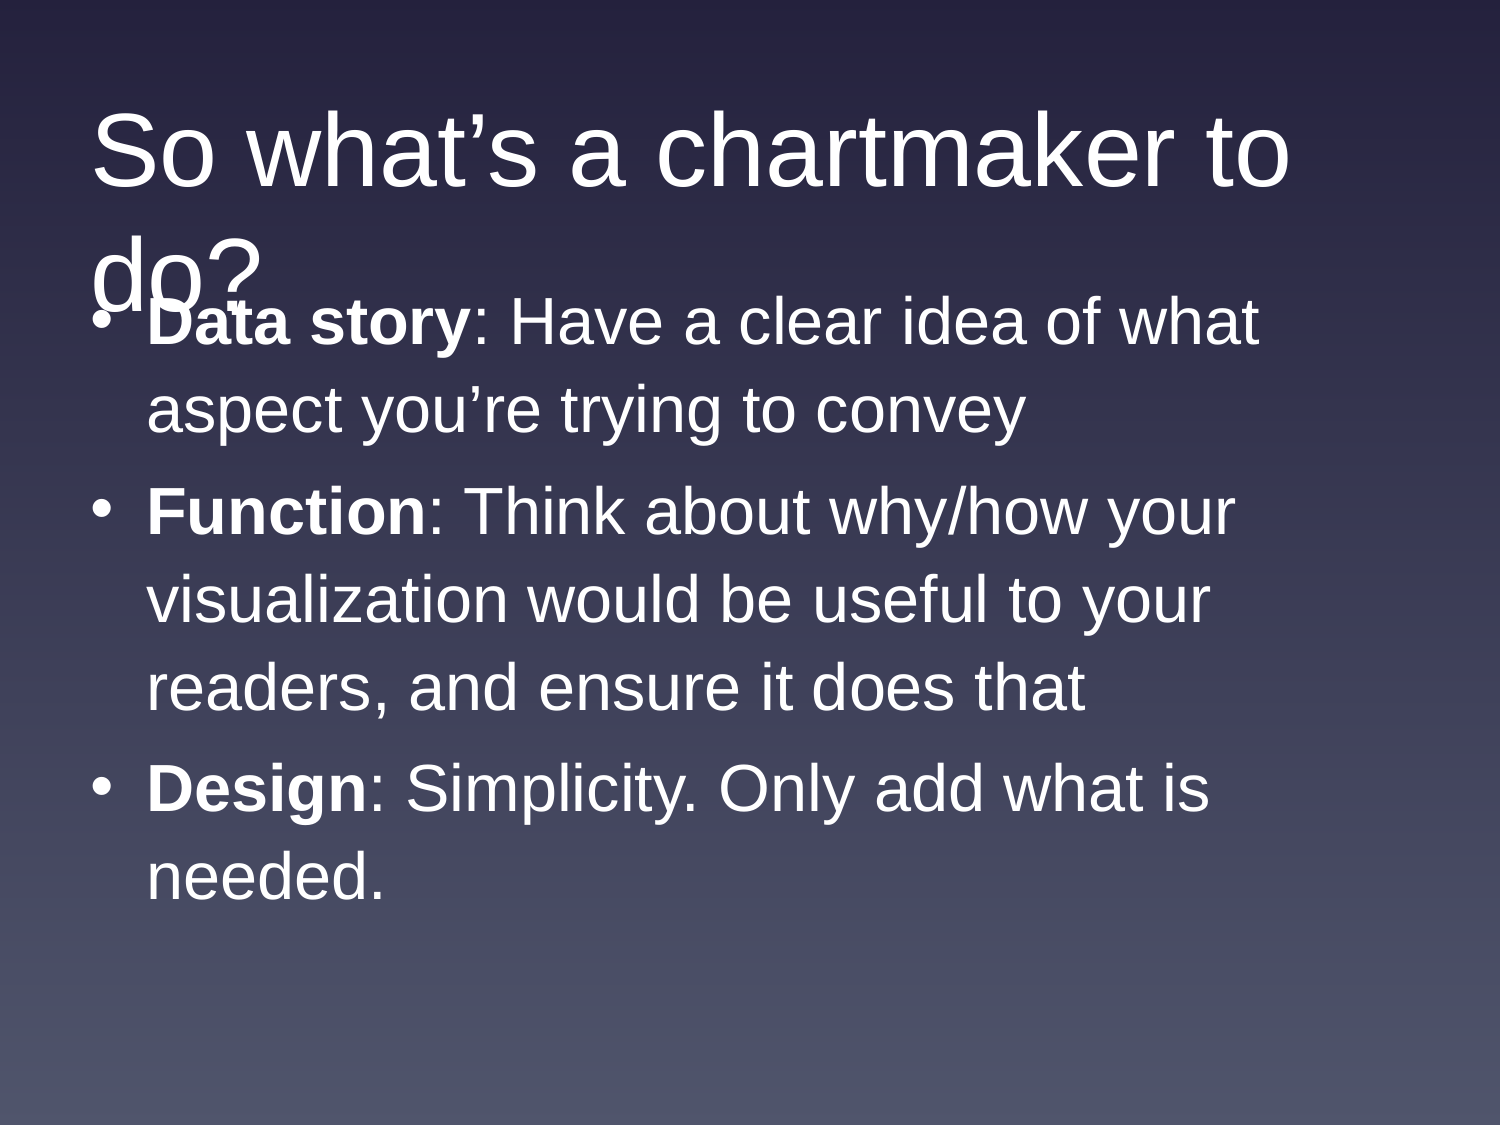

# So what’s a chartmaker to do?
Data story: Have a clear idea of what aspect you’re trying to convey
Function: Think about why/how your visualization would be useful to your readers, and ensure it does that
Design: Simplicity. Only add what is needed.